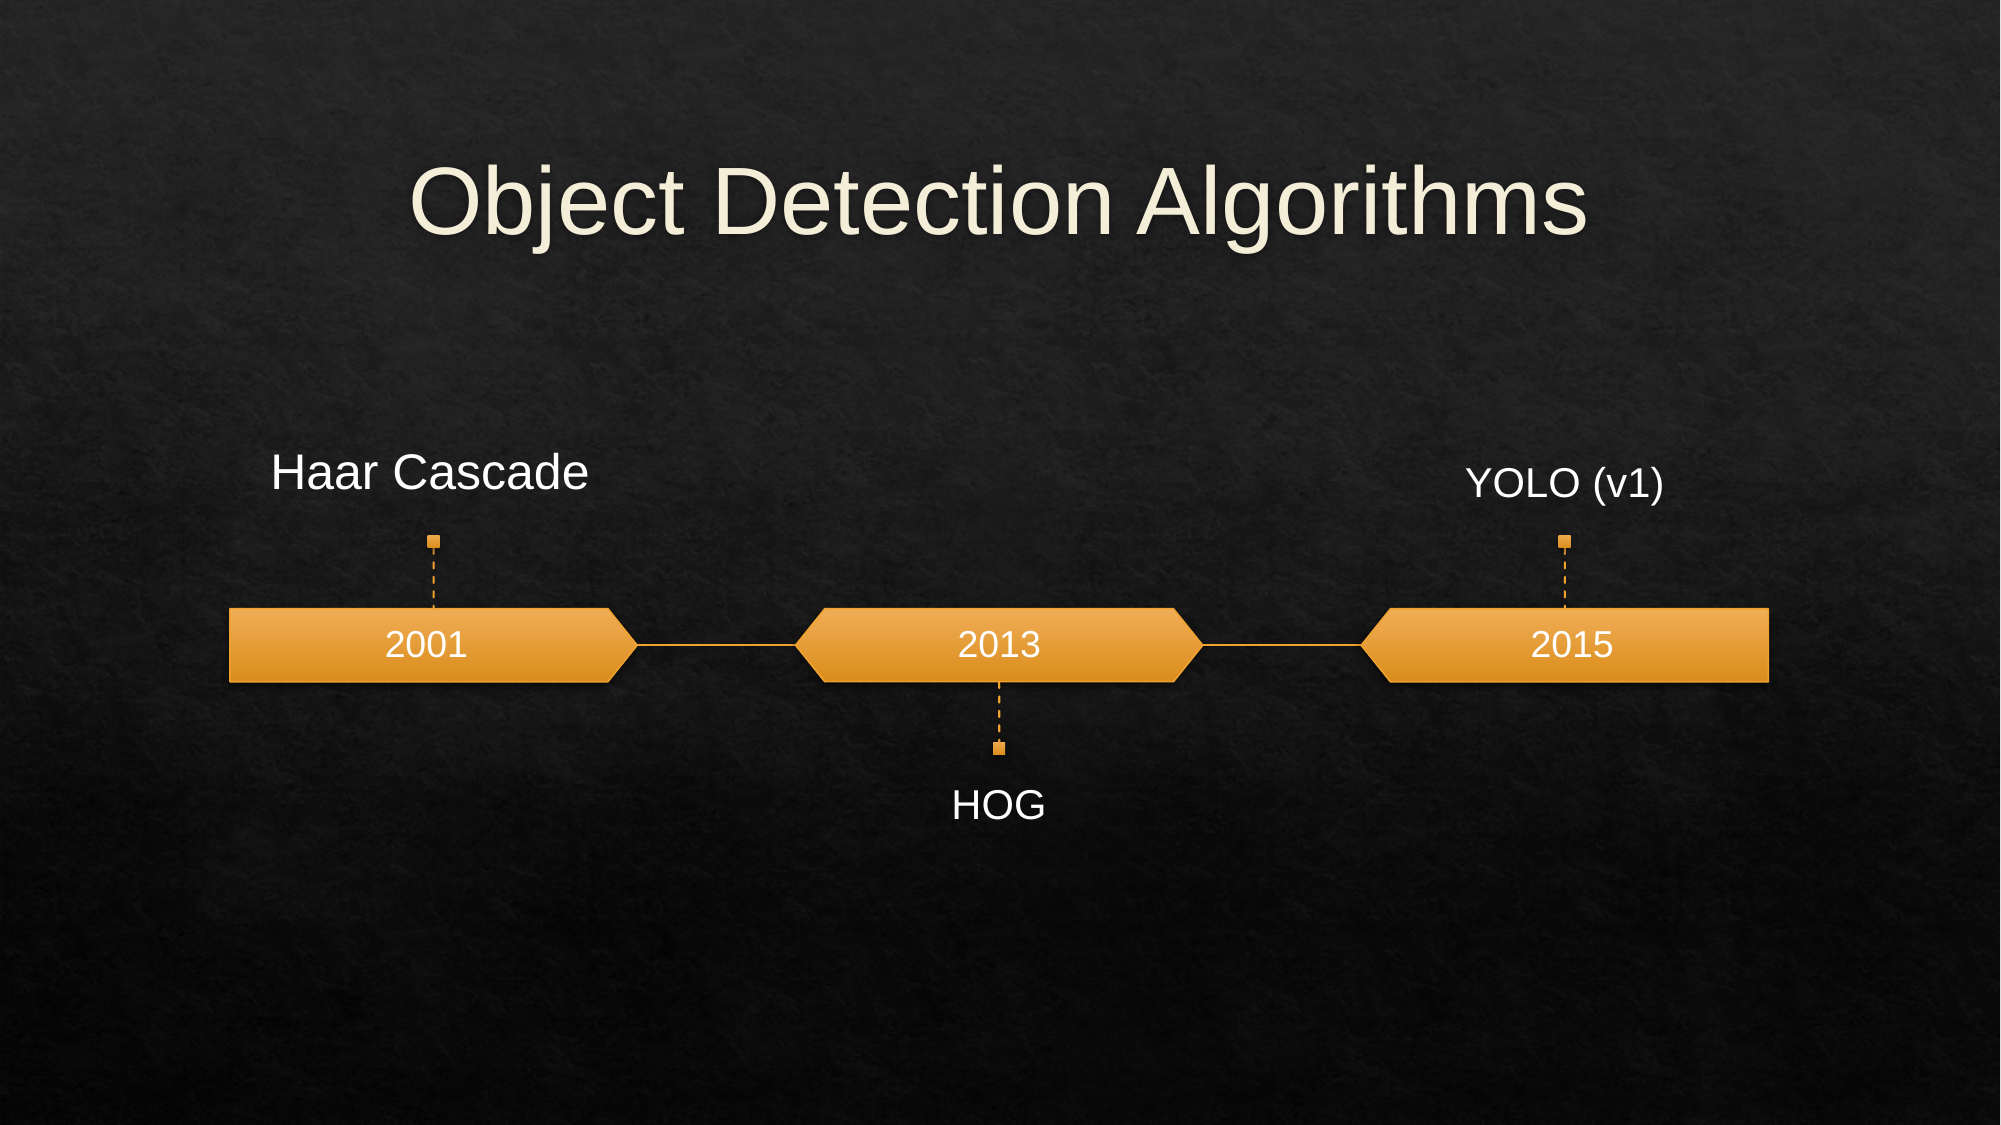

# Object Detection Algorithms
2001
Haar Cascade
2013
HOG
2015
YOLO (v1)